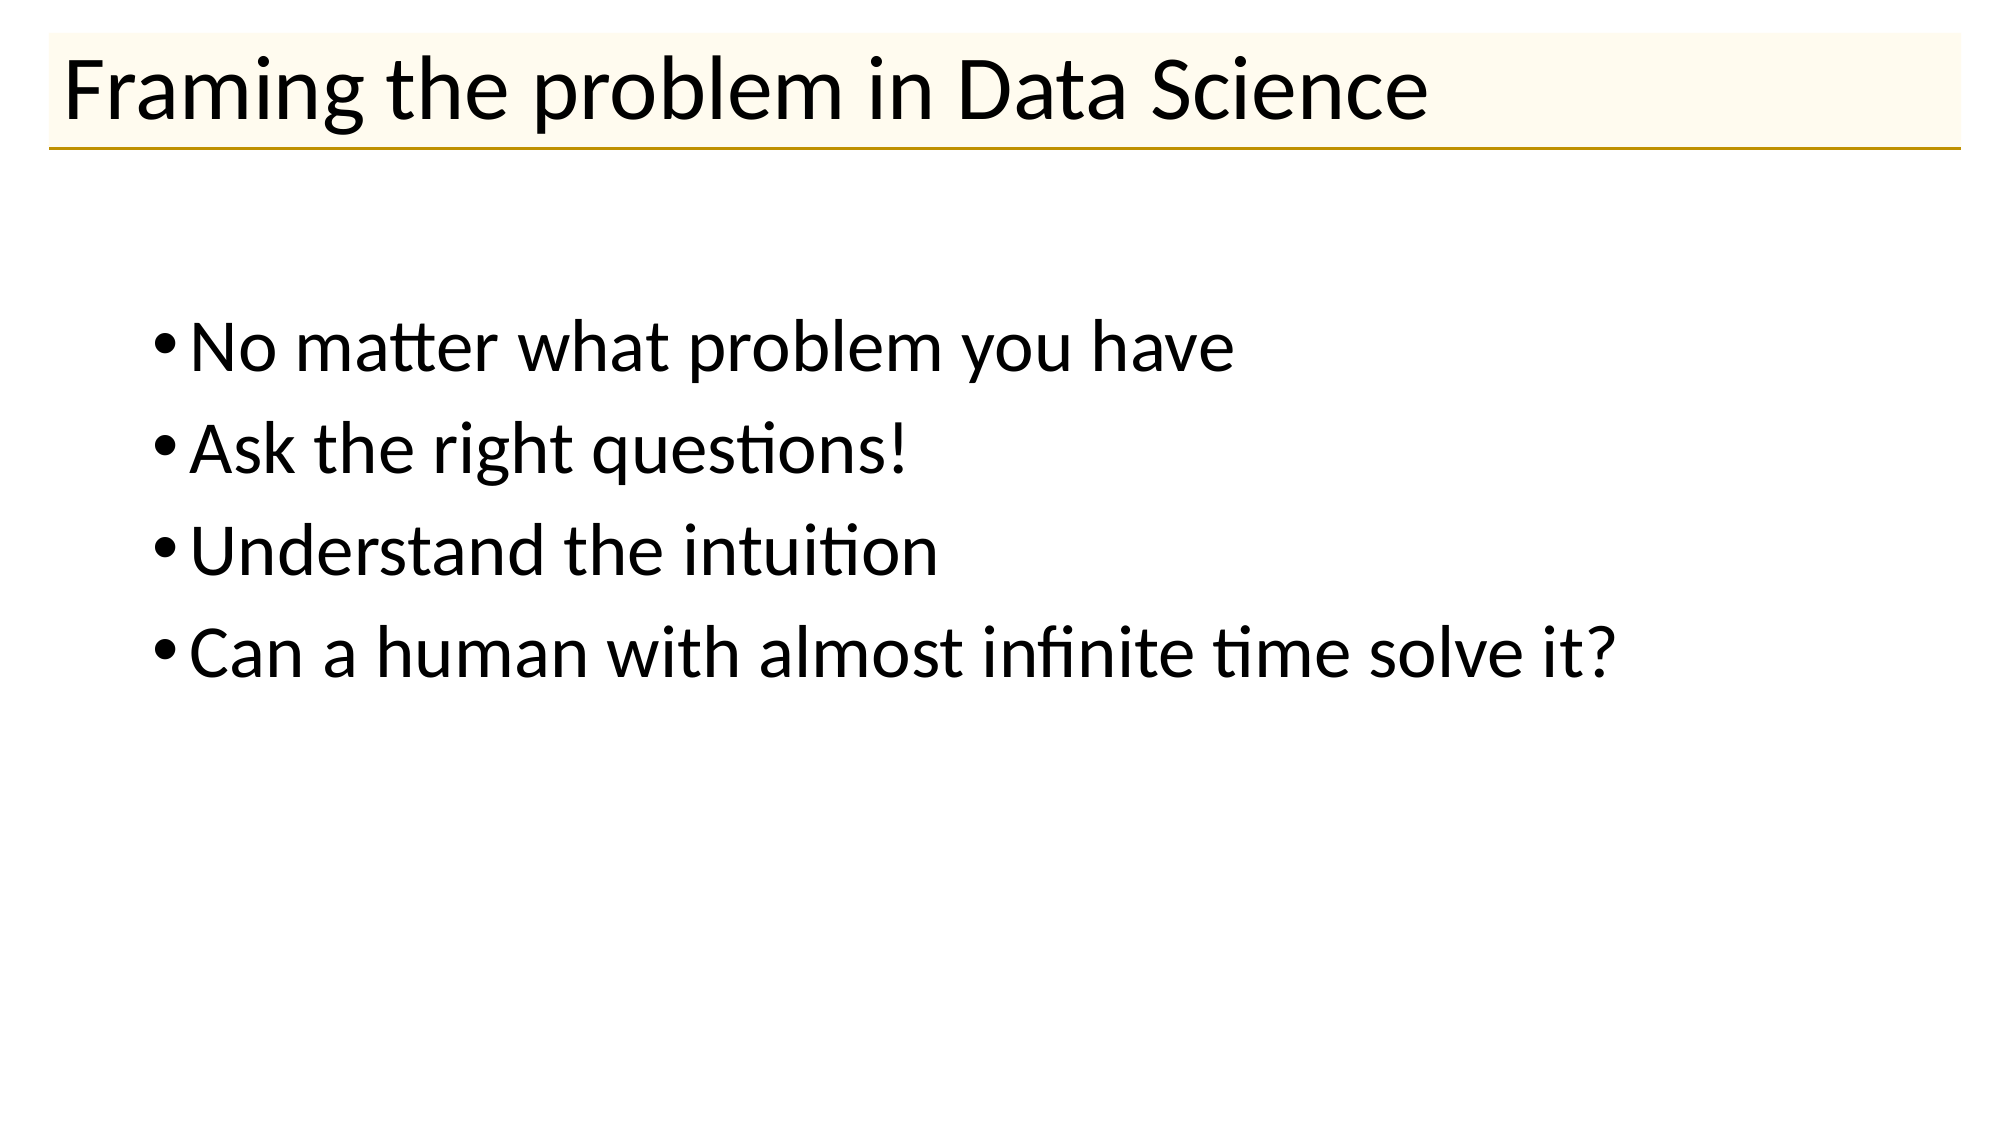

# Framing the problem in Data Science
No matter what problem you have
Ask the right questions!
Understand the intuition
Can a human with almost infinite time solve it?